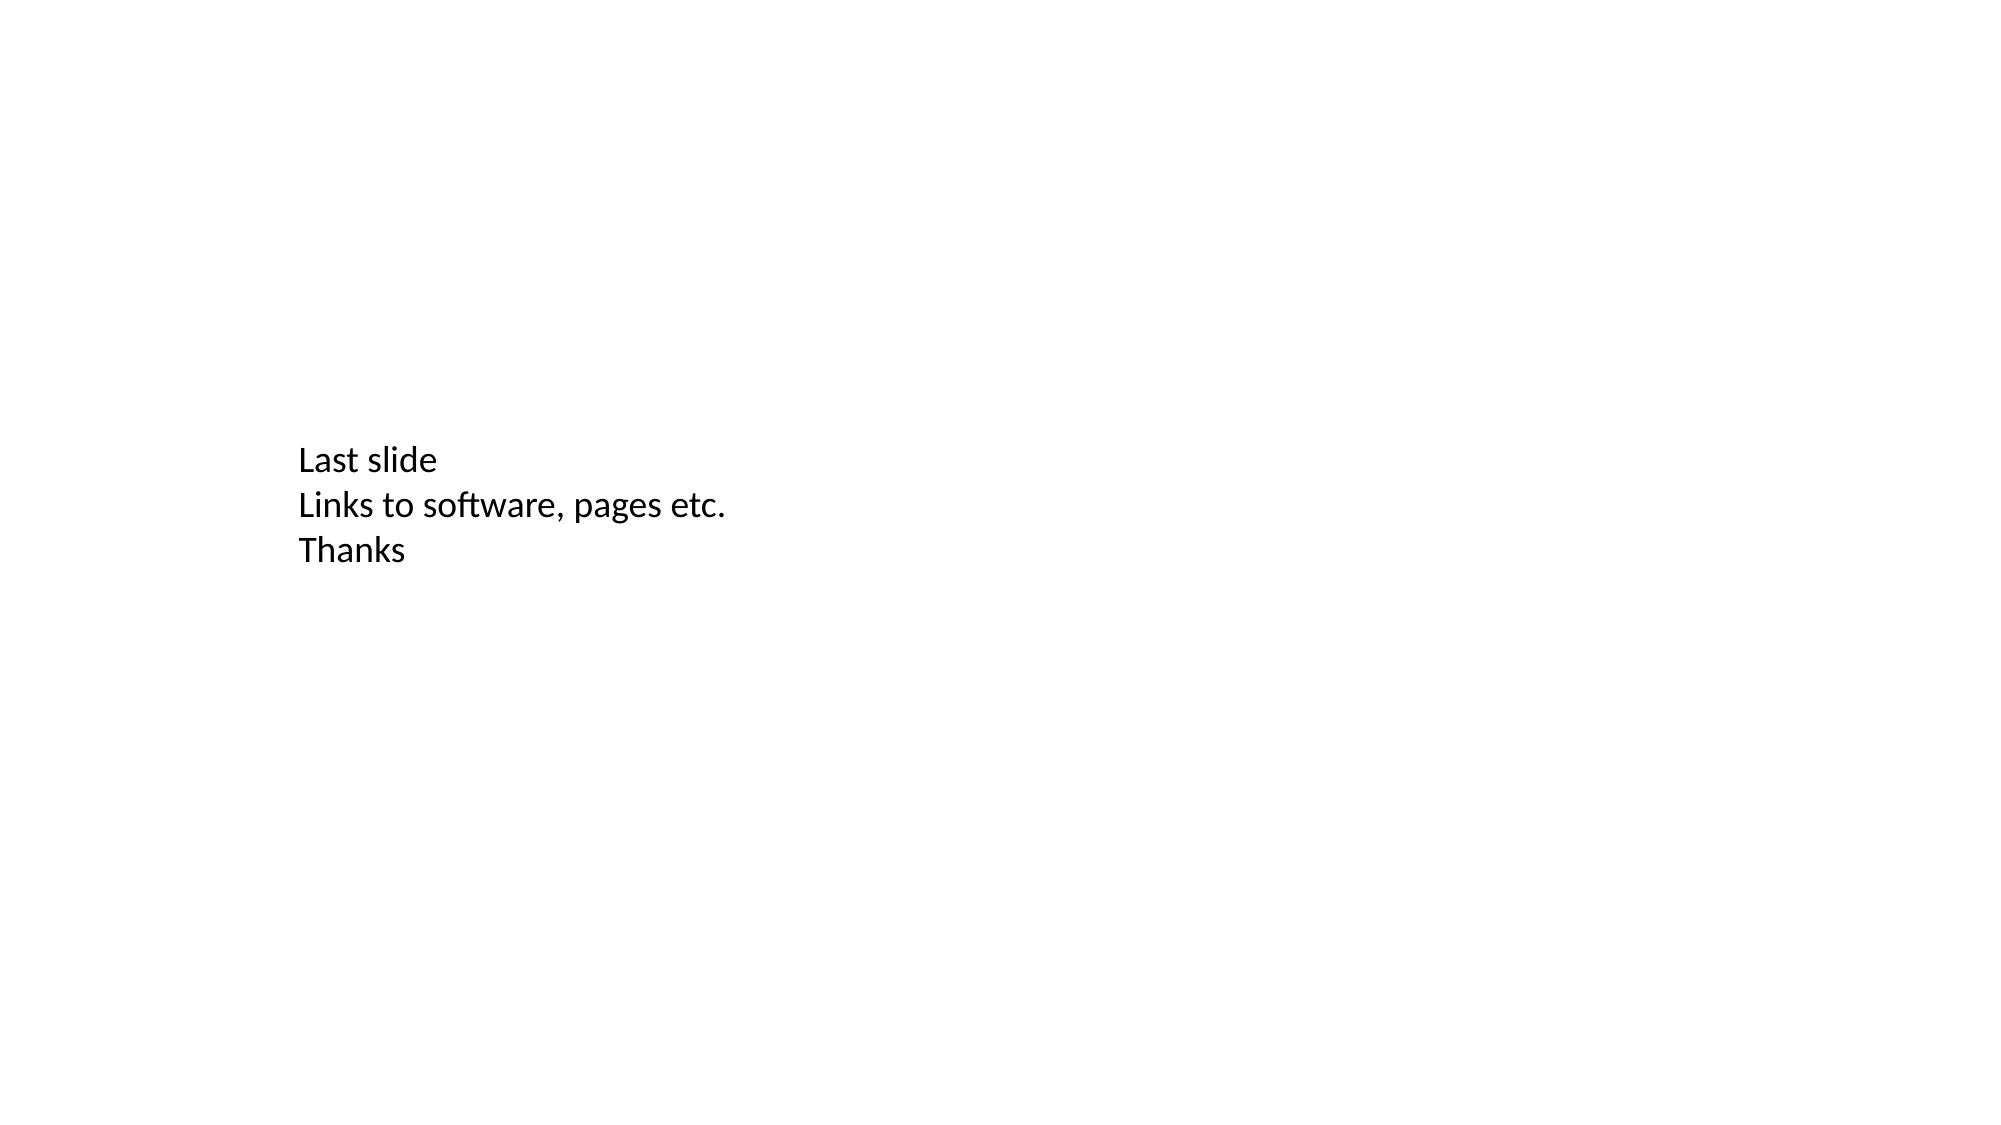

Last slide
Links to software, pages etc.
Thanks